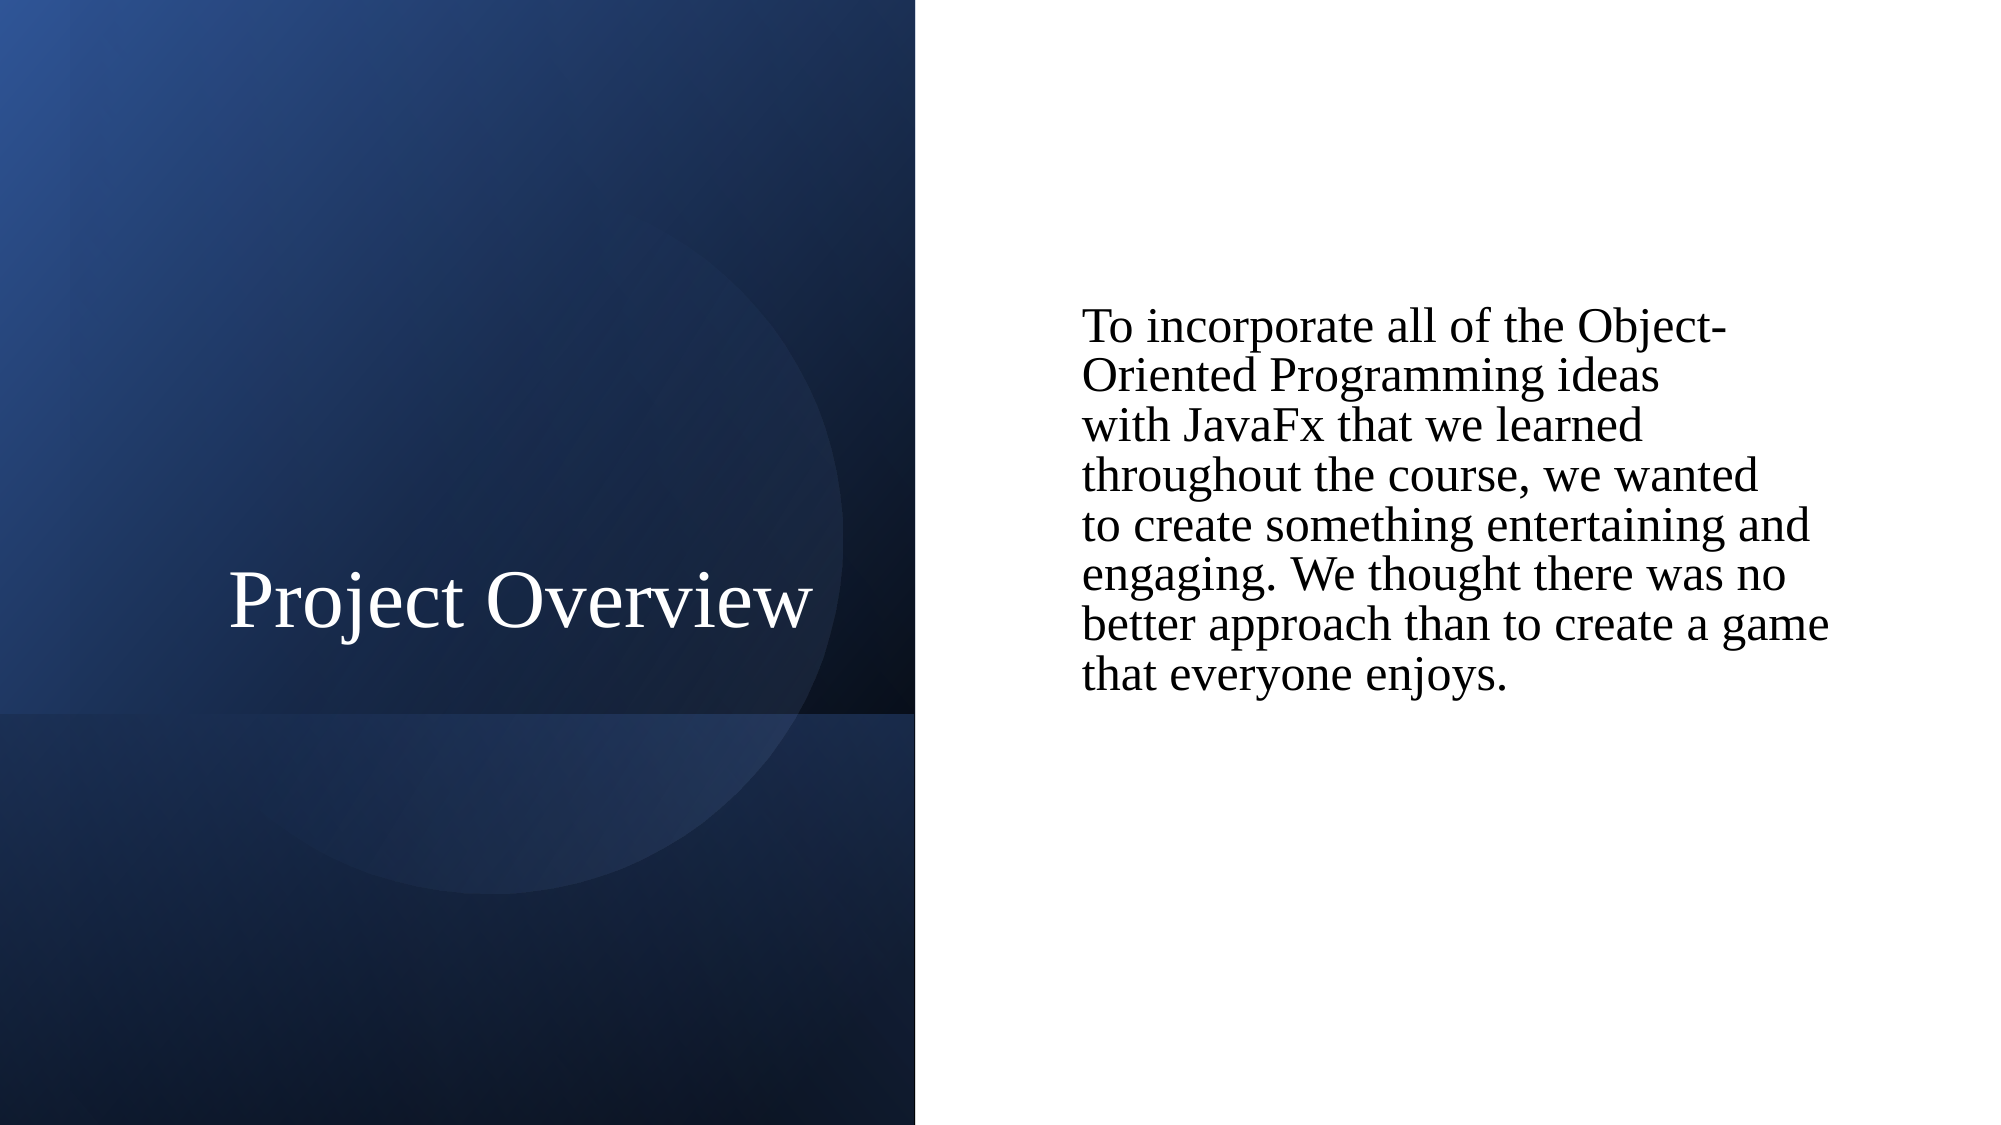

Project Overview

To incorporate all of the Object-Oriented Programming ideas with JavaFx that we learned throughout the course, we wanted to create something entertaining and engaging. We thought there was no better approach than to create a game that everyone enjoys.